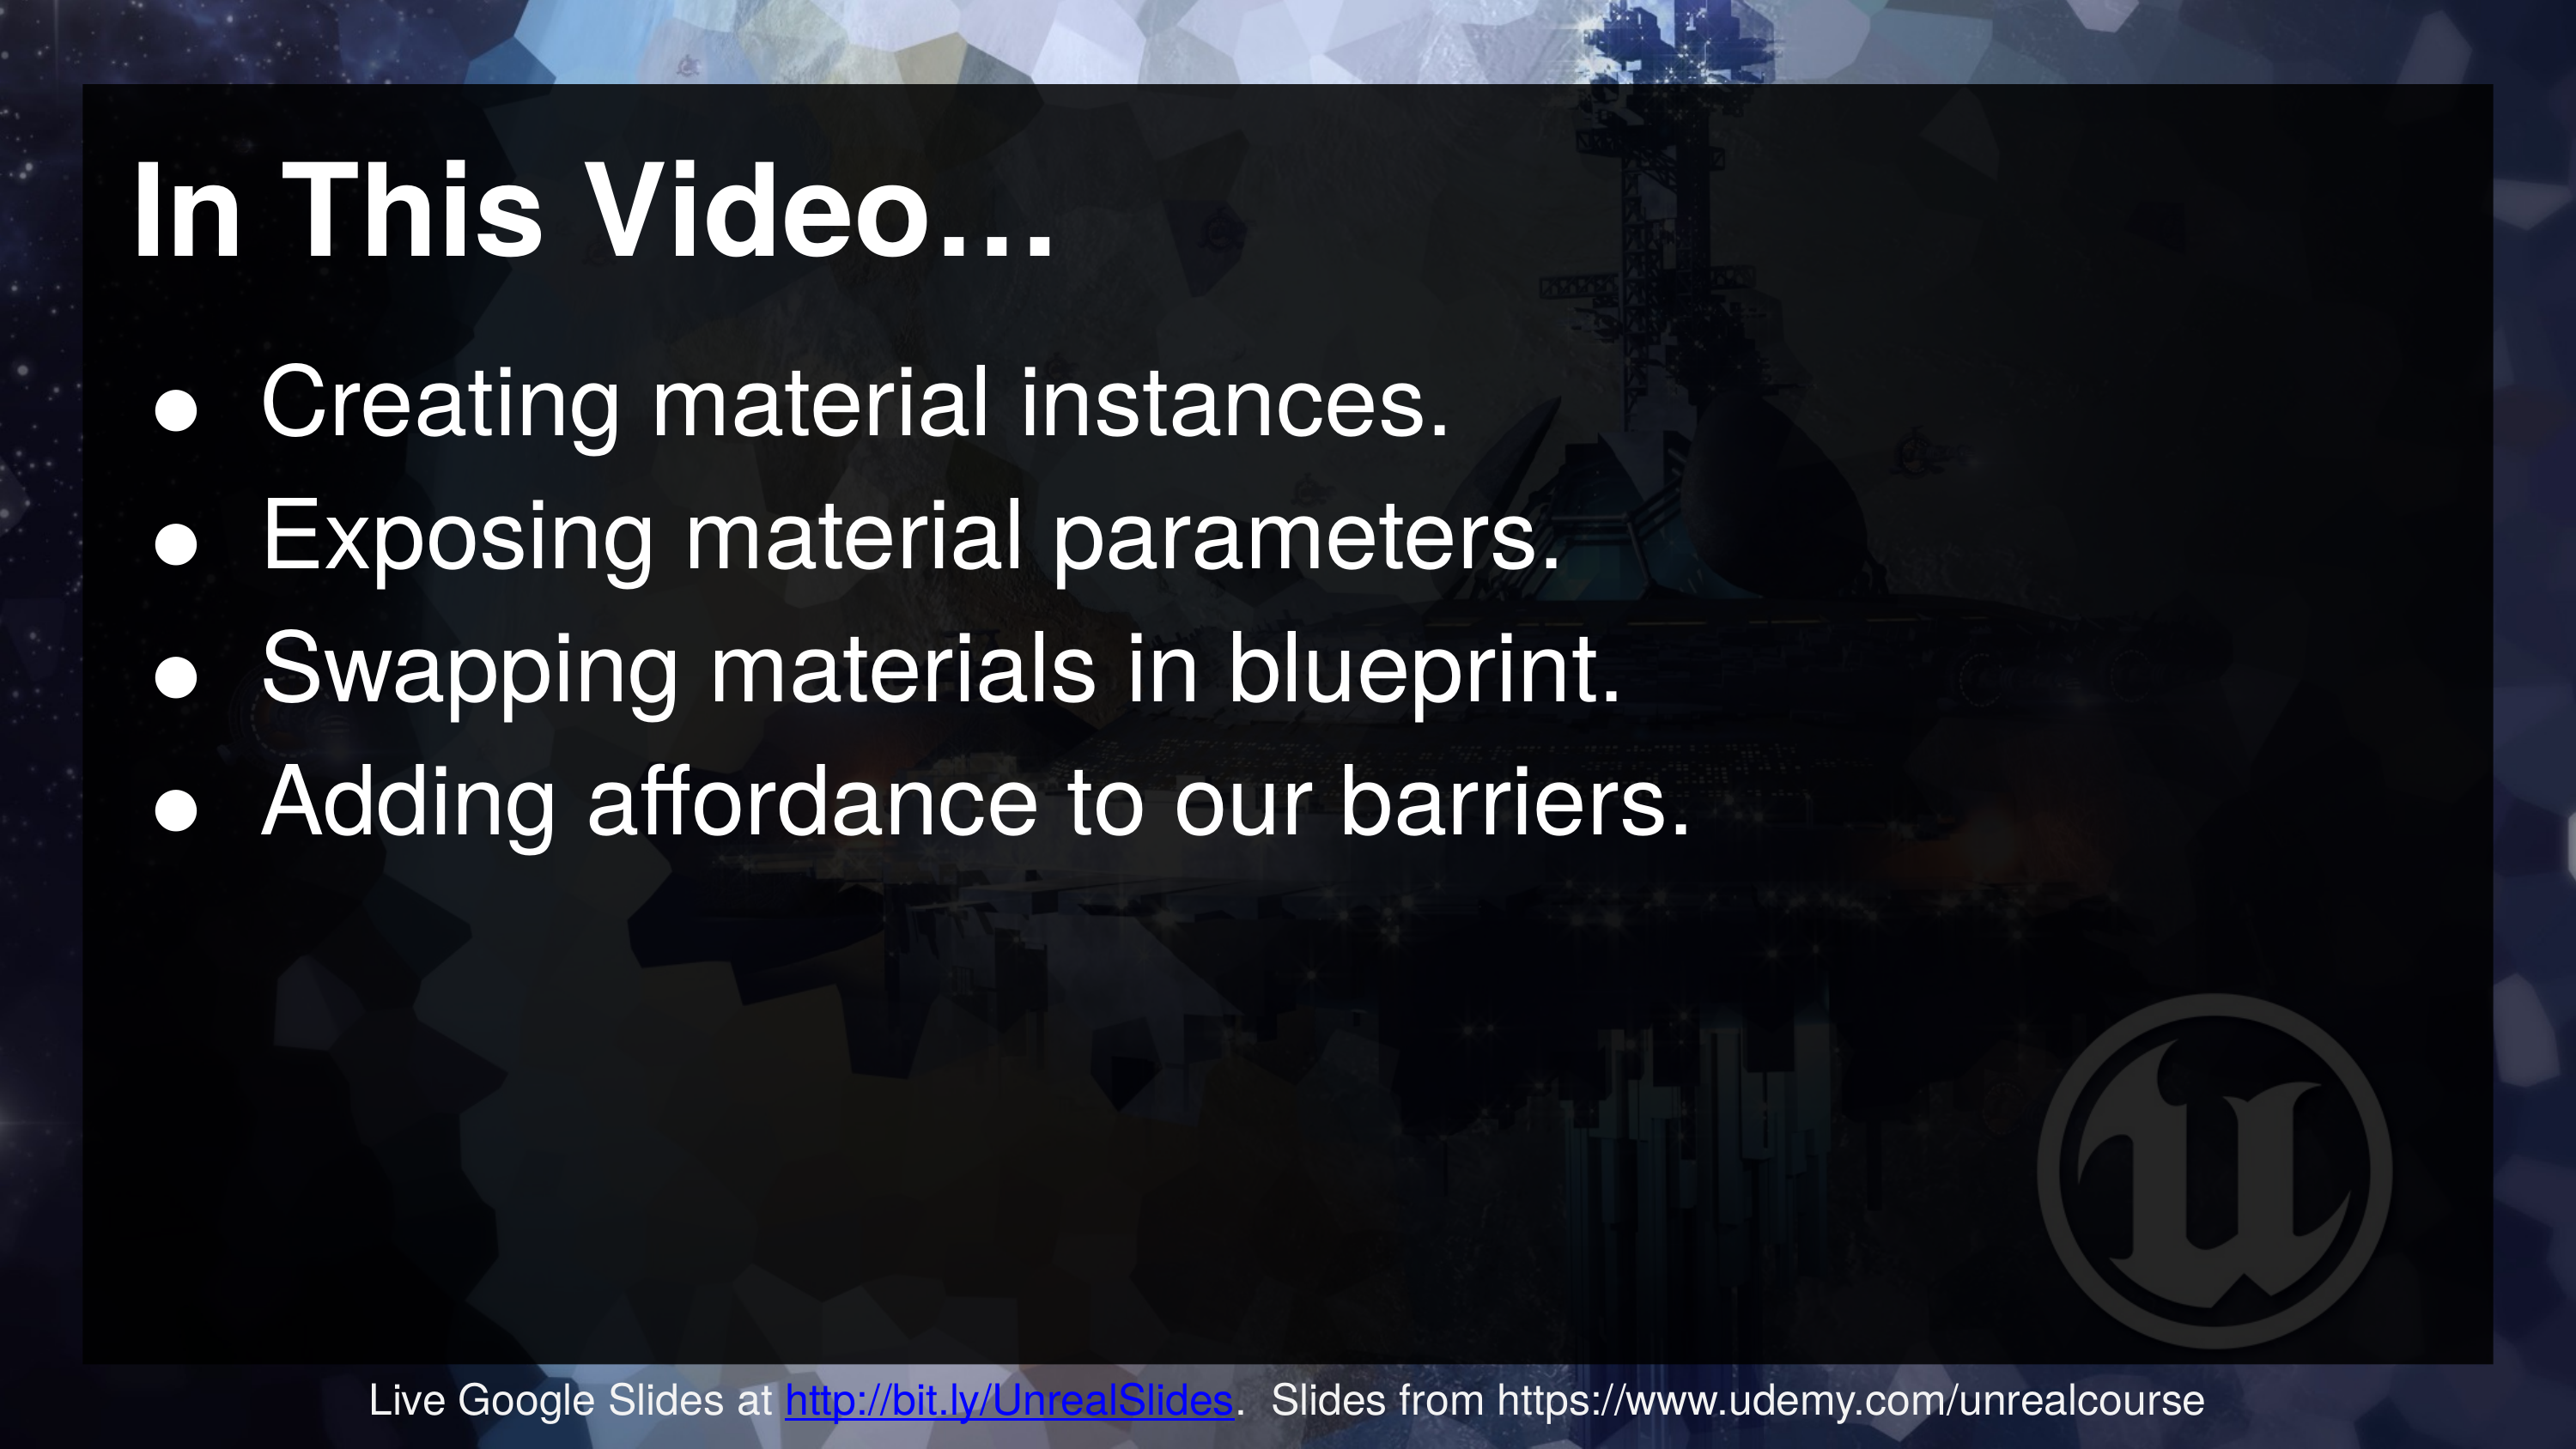

# In This Video…
Creating material instances.
Exposing material parameters.
Swapping materials in blueprint.
Adding affordance to our barriers.